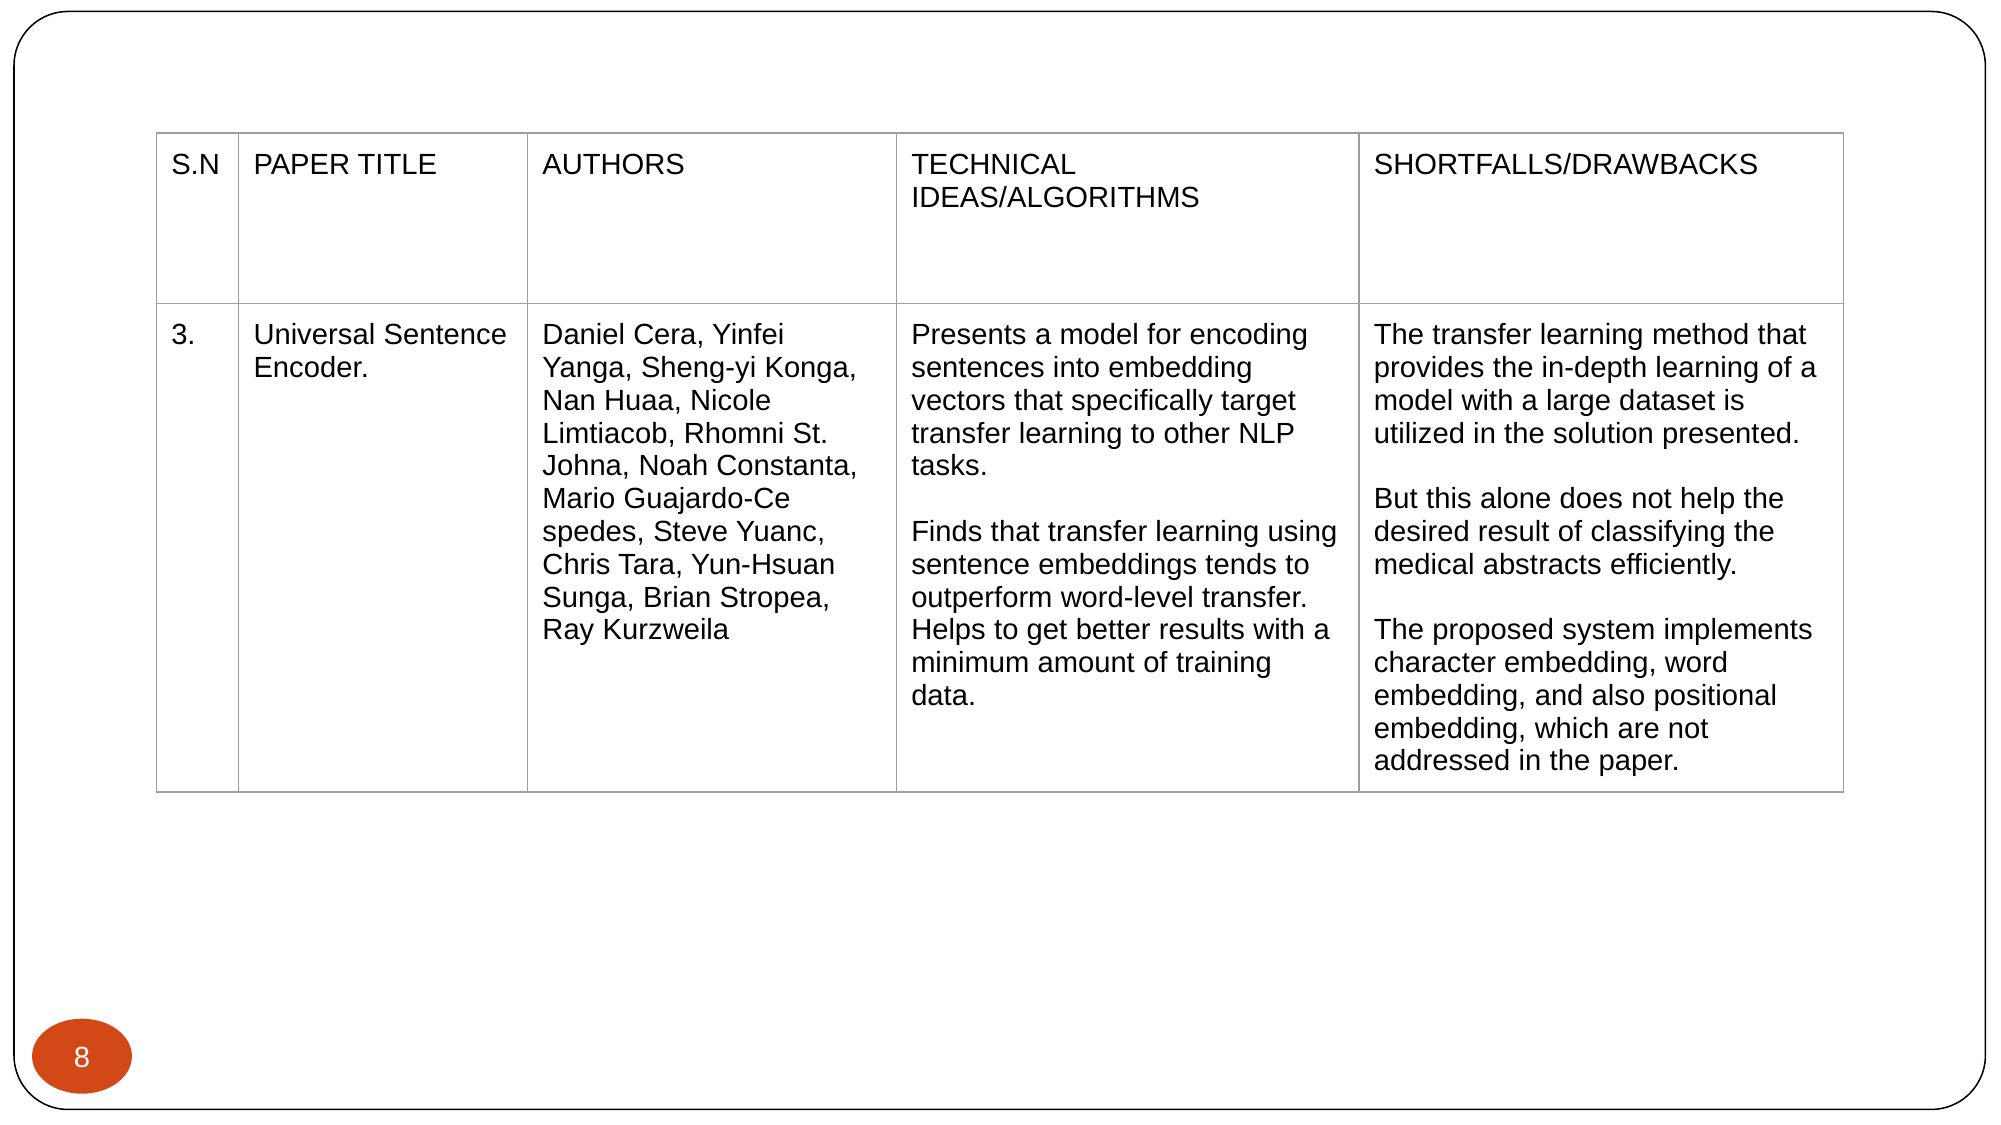

| S.N | PAPER TITLE | AUTHORS | TECHNICAL IDEAS/ALGORITHMS | SHORTFALLS/DRAWBACKS |
| --- | --- | --- | --- | --- |
| 3. | Universal Sentence Encoder. | Daniel Cera, Yinfei Yanga, Sheng-yi Konga, Nan Huaa, Nicole Limtiacob, Rhomni St. Johna, Noah Constanta, Mario Guajardo-Ce spedes, Steve Yuanc, Chris Tara, Yun-Hsuan Sunga, Brian Stropea, Ray Kurzweila | Presents a model for encoding sentences into embedding vectors that specifically target transfer learning to other NLP tasks. Finds that transfer learning using sentence embeddings tends to outperform word-level transfer. Helps to get better results with a minimum amount of training data. | The transfer learning method that provides the in-depth learning of a model with a large dataset is utilized in the solution presented. But this alone does not help the desired result of classifying the medical abstracts efficiently. The proposed system implements character embedding, word embedding, and also positional embedding, which are not addressed in the paper. |
8